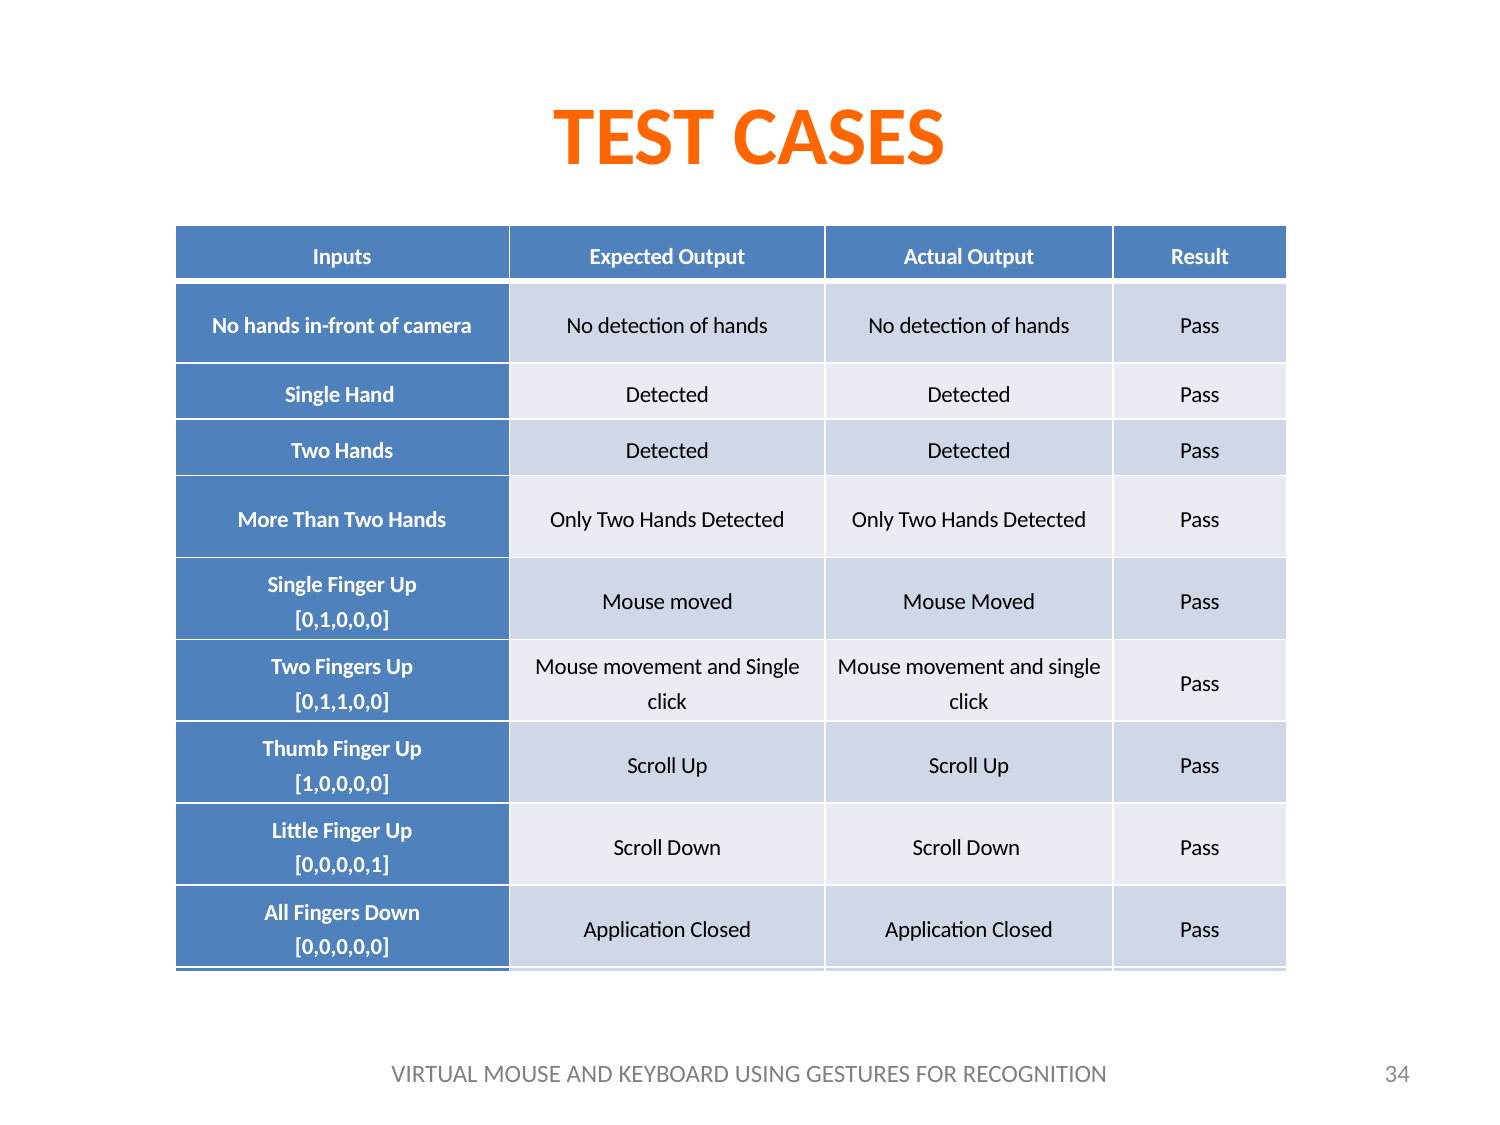

# TEST CASES
| Inputs | Expected Output | Actual Output | Result |
| --- | --- | --- | --- |
| No hands in-front of camera | No detection of hands | No detection of hands | Pass |
| Single Hand | Detected | Detected | Pass |
| Two Hands | Detected | Detected | Pass |
| More Than Two Hands | Only Two Hands Detected | Only Two Hands Detected | Pass |
| Single Finger Up [0,1,0,0,0] | Mouse moved | Mouse Moved | Pass |
| Two Fingers Up [0,1,1,0,0] | Mouse movement and Single click | Mouse movement and single click | Pass |
| Thumb Finger Up [1,0,0,0,0] | Scroll Up | Scroll Up | Pass |
| Little Finger Up [0,0,0,0,1] | Scroll Down | Scroll Down | Pass |
| All Fingers Down [0,0,0,0,0] | Application Closed | Application Closed | Pass |
| Inputs | Expected Output | Actual Output | Result |
| --- | --- | --- | --- |
| No hands in-front of camera | No detection of hands | No detection of hands | Pass |
| Single Hand | Detected | Detected | Pass |
| Two Hands | Detected | Detected | Pass |
| More Than Two Hands | Only Two Hands Detected | Only Two Hands Detected | Pass |
| Single Finger Up [0,1,0,0,0] | Mouse moved | Mouse Moved | Pass |
| Two Fingers Up [0,1,1,0,0] | Mouse movement and Single click | Mouse movement and single click | Pass |
| Thumb Finger Up [1,0,0,0,0] | Scroll Up | Scroll Up | Pass |
| Little Finger Up [0,0,0,0,1] | Scroll Down | Scroll Down | Pass |
| All Fingers Down [0,0,0,0,0] | Application Closed | Application Closed | Pass |
VIRTUAL MOUSE AND KEYBOARD USING GESTURES FOR RECOGNITION
34